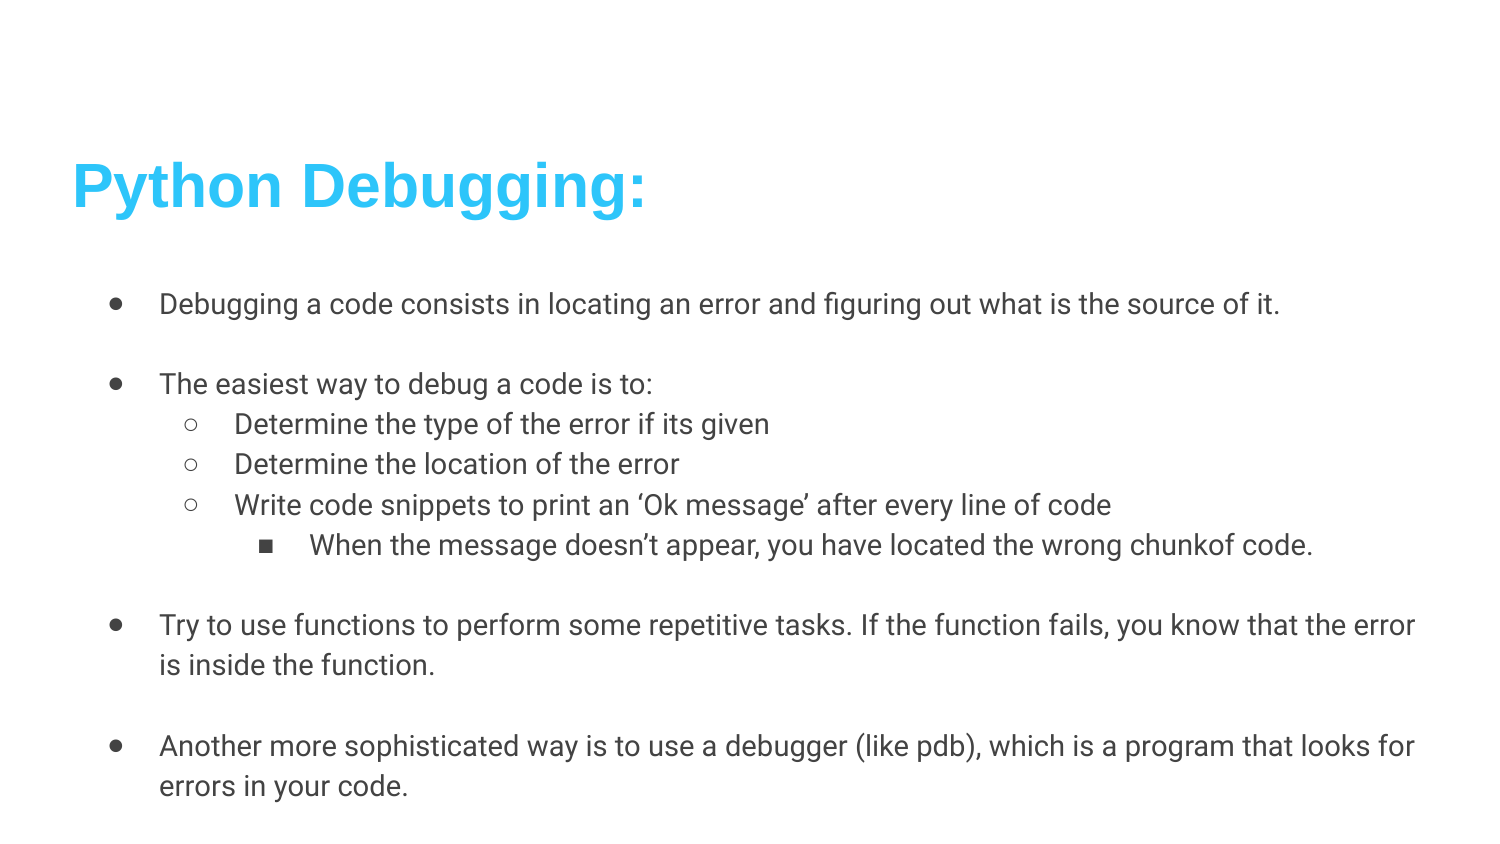

Python Debugging:
Debugging a code consists in locating an error and figuring out what is the source of it.

The easiest way to debug a code is to:
Determine the type of the error if its given
Determine the location of the error
Write code snippets to print an ‘Ok message’ after every line of code
When the message doesn’t appear, you have located the wrong chunkof code.

Try to use functions to perform some repetitive tasks. If the function fails, you know that the error is inside the function.

Another more sophisticated way is to use a debugger (like pdb), which is a program that looks for errors in your code.